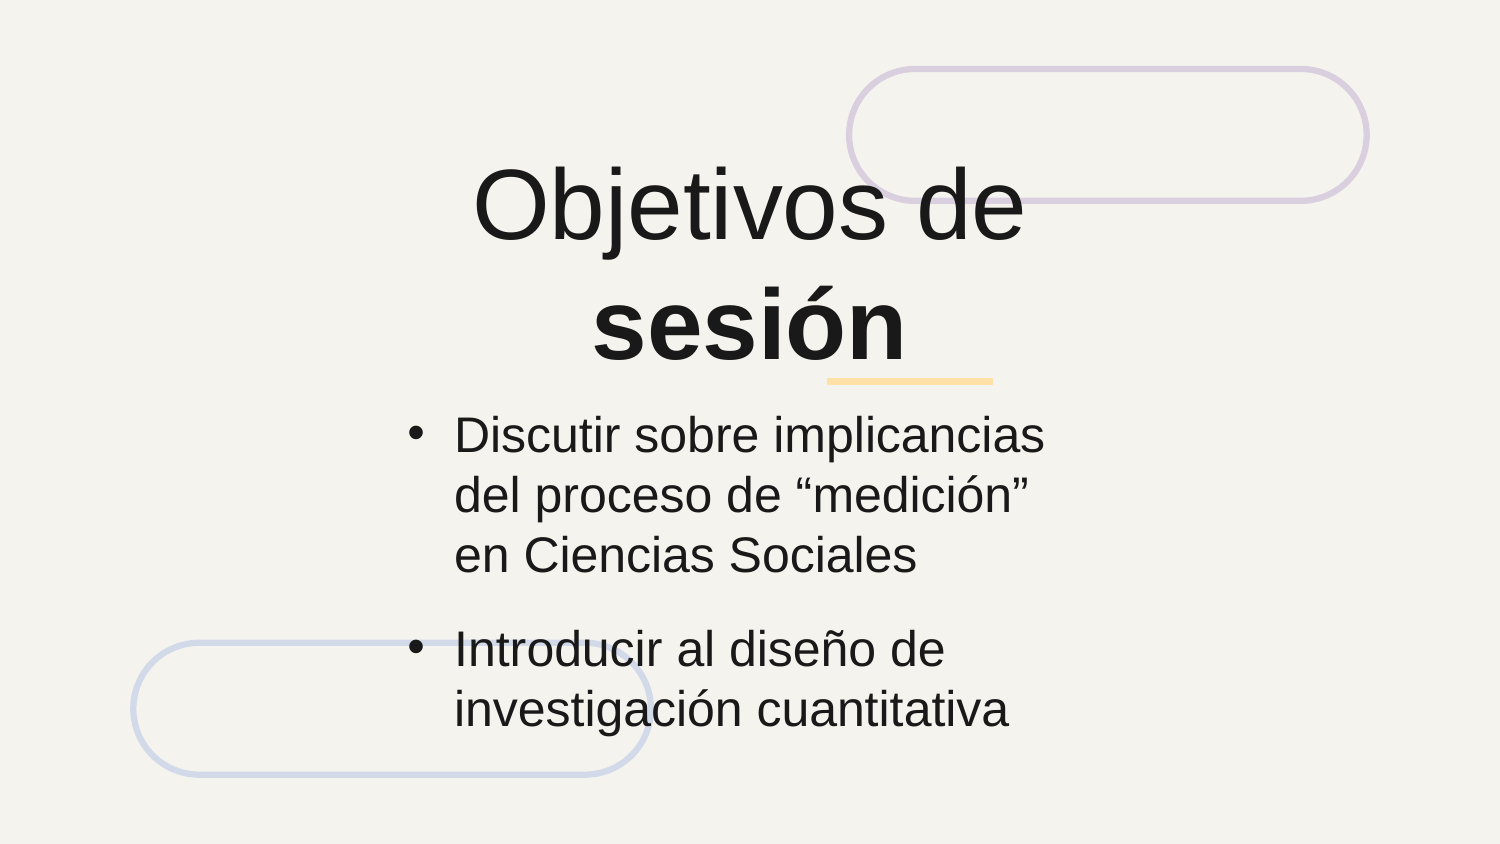

# Objetivos de sesión
Discutir sobre implicancias del proceso de “medición” en Ciencias Sociales
Introducir al diseño de investigación cuantitativa